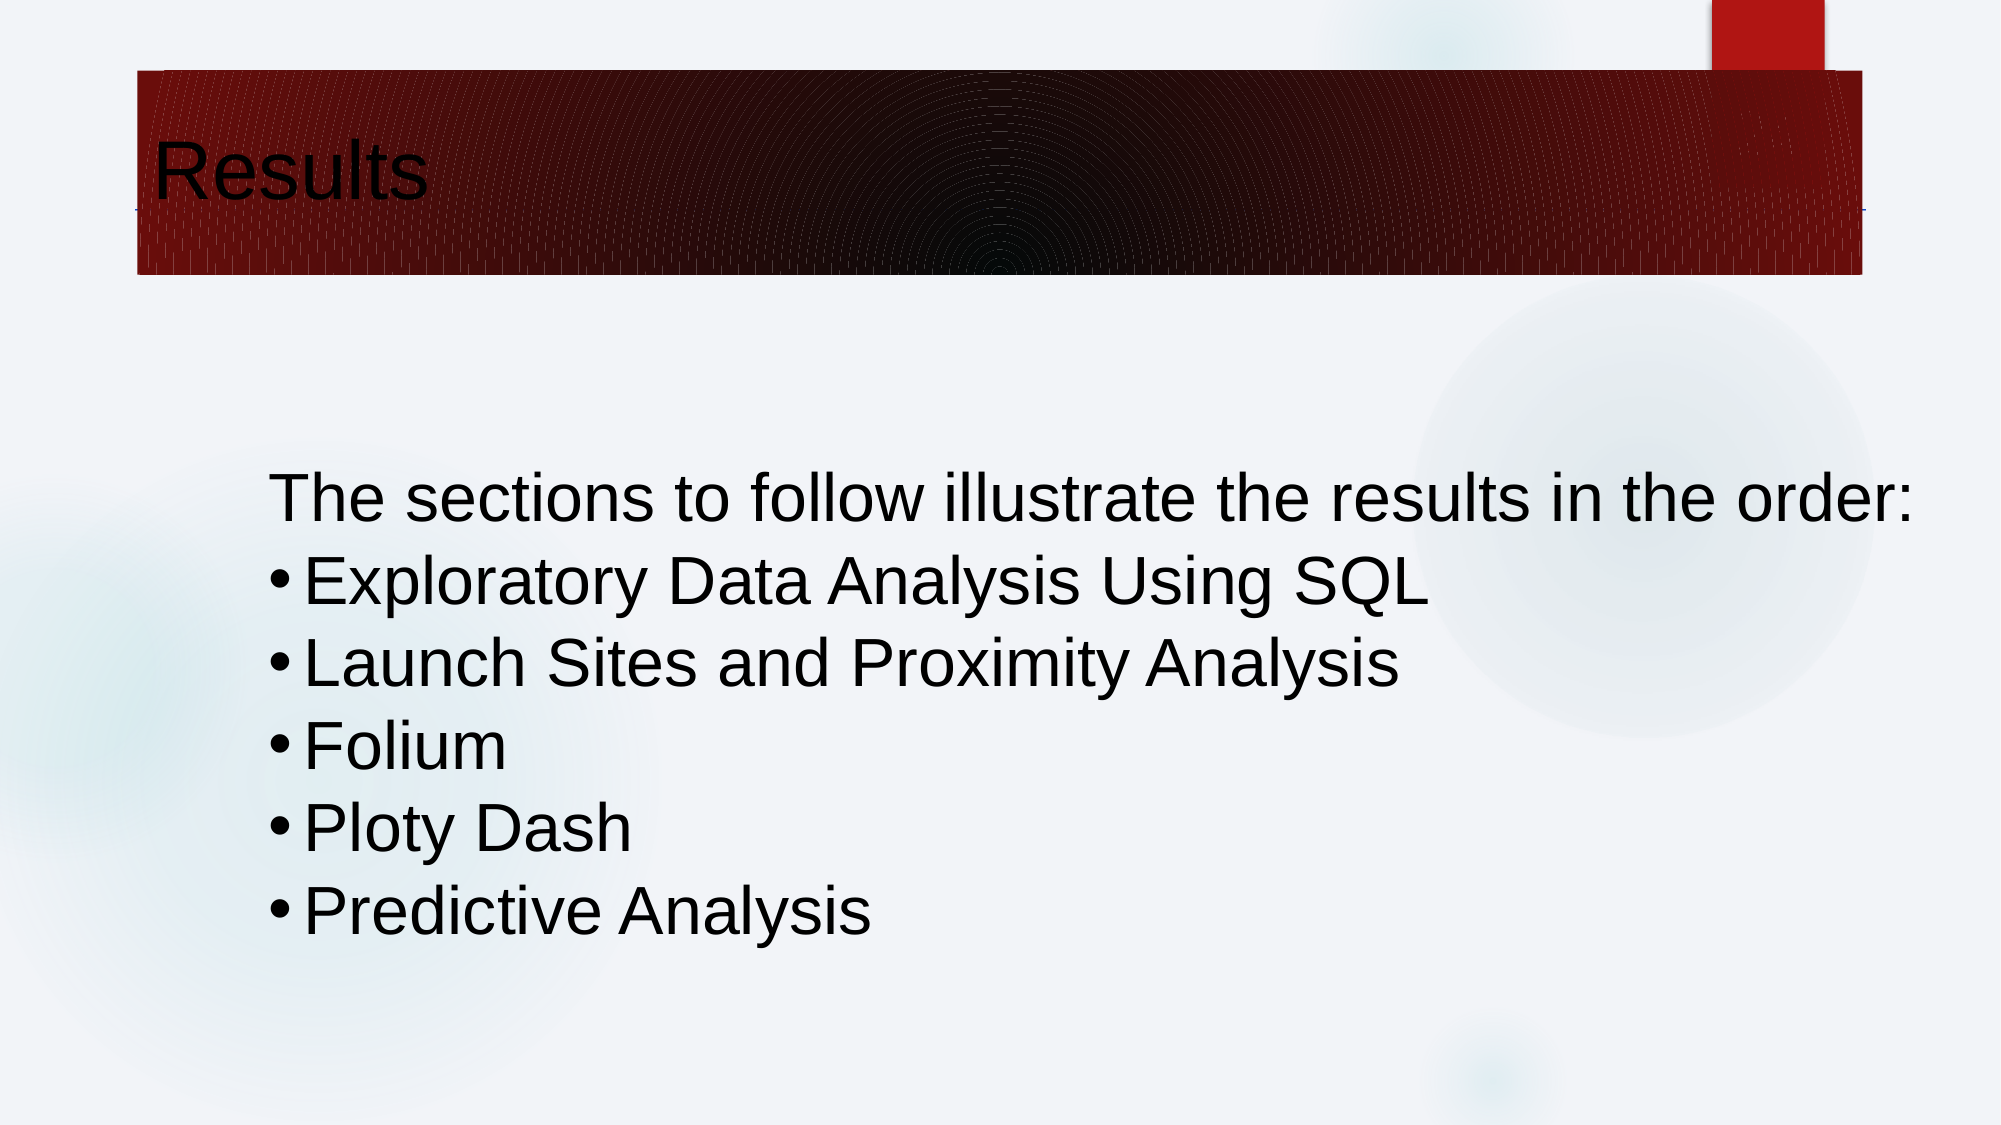

24
Results
The sections to follow illustrate the results in the order:
Exploratory Data Analysis Using SQL
Launch Sites and Proximity Analysis
Folium
Ploty Dash
Predictive Analysis